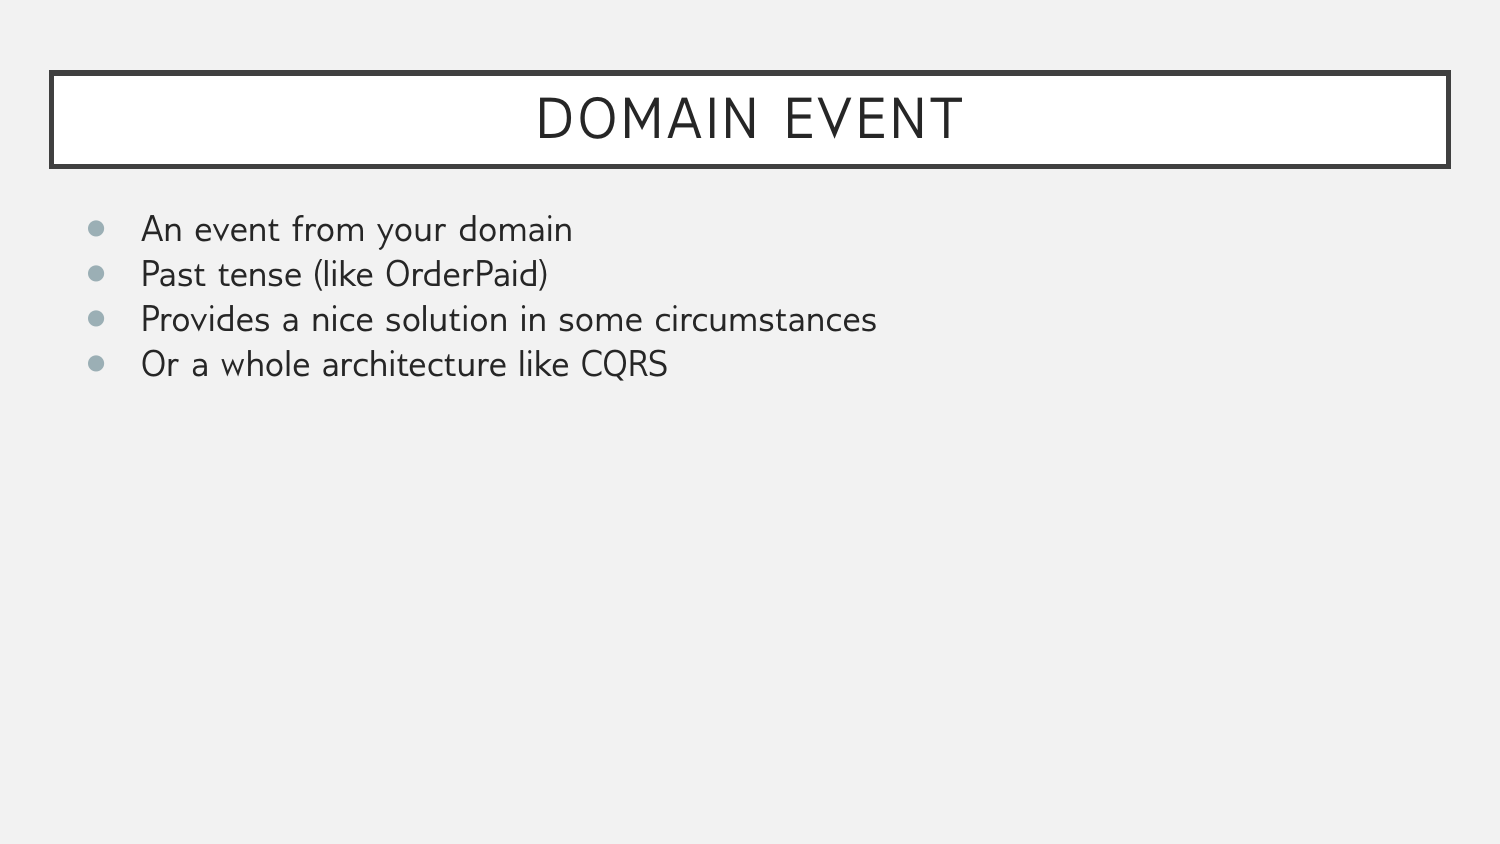

# Domain Event
An event from your domain
Past tense (like OrderPaid)
Provides a nice solution in some circumstances
Or a whole architecture like CQRS